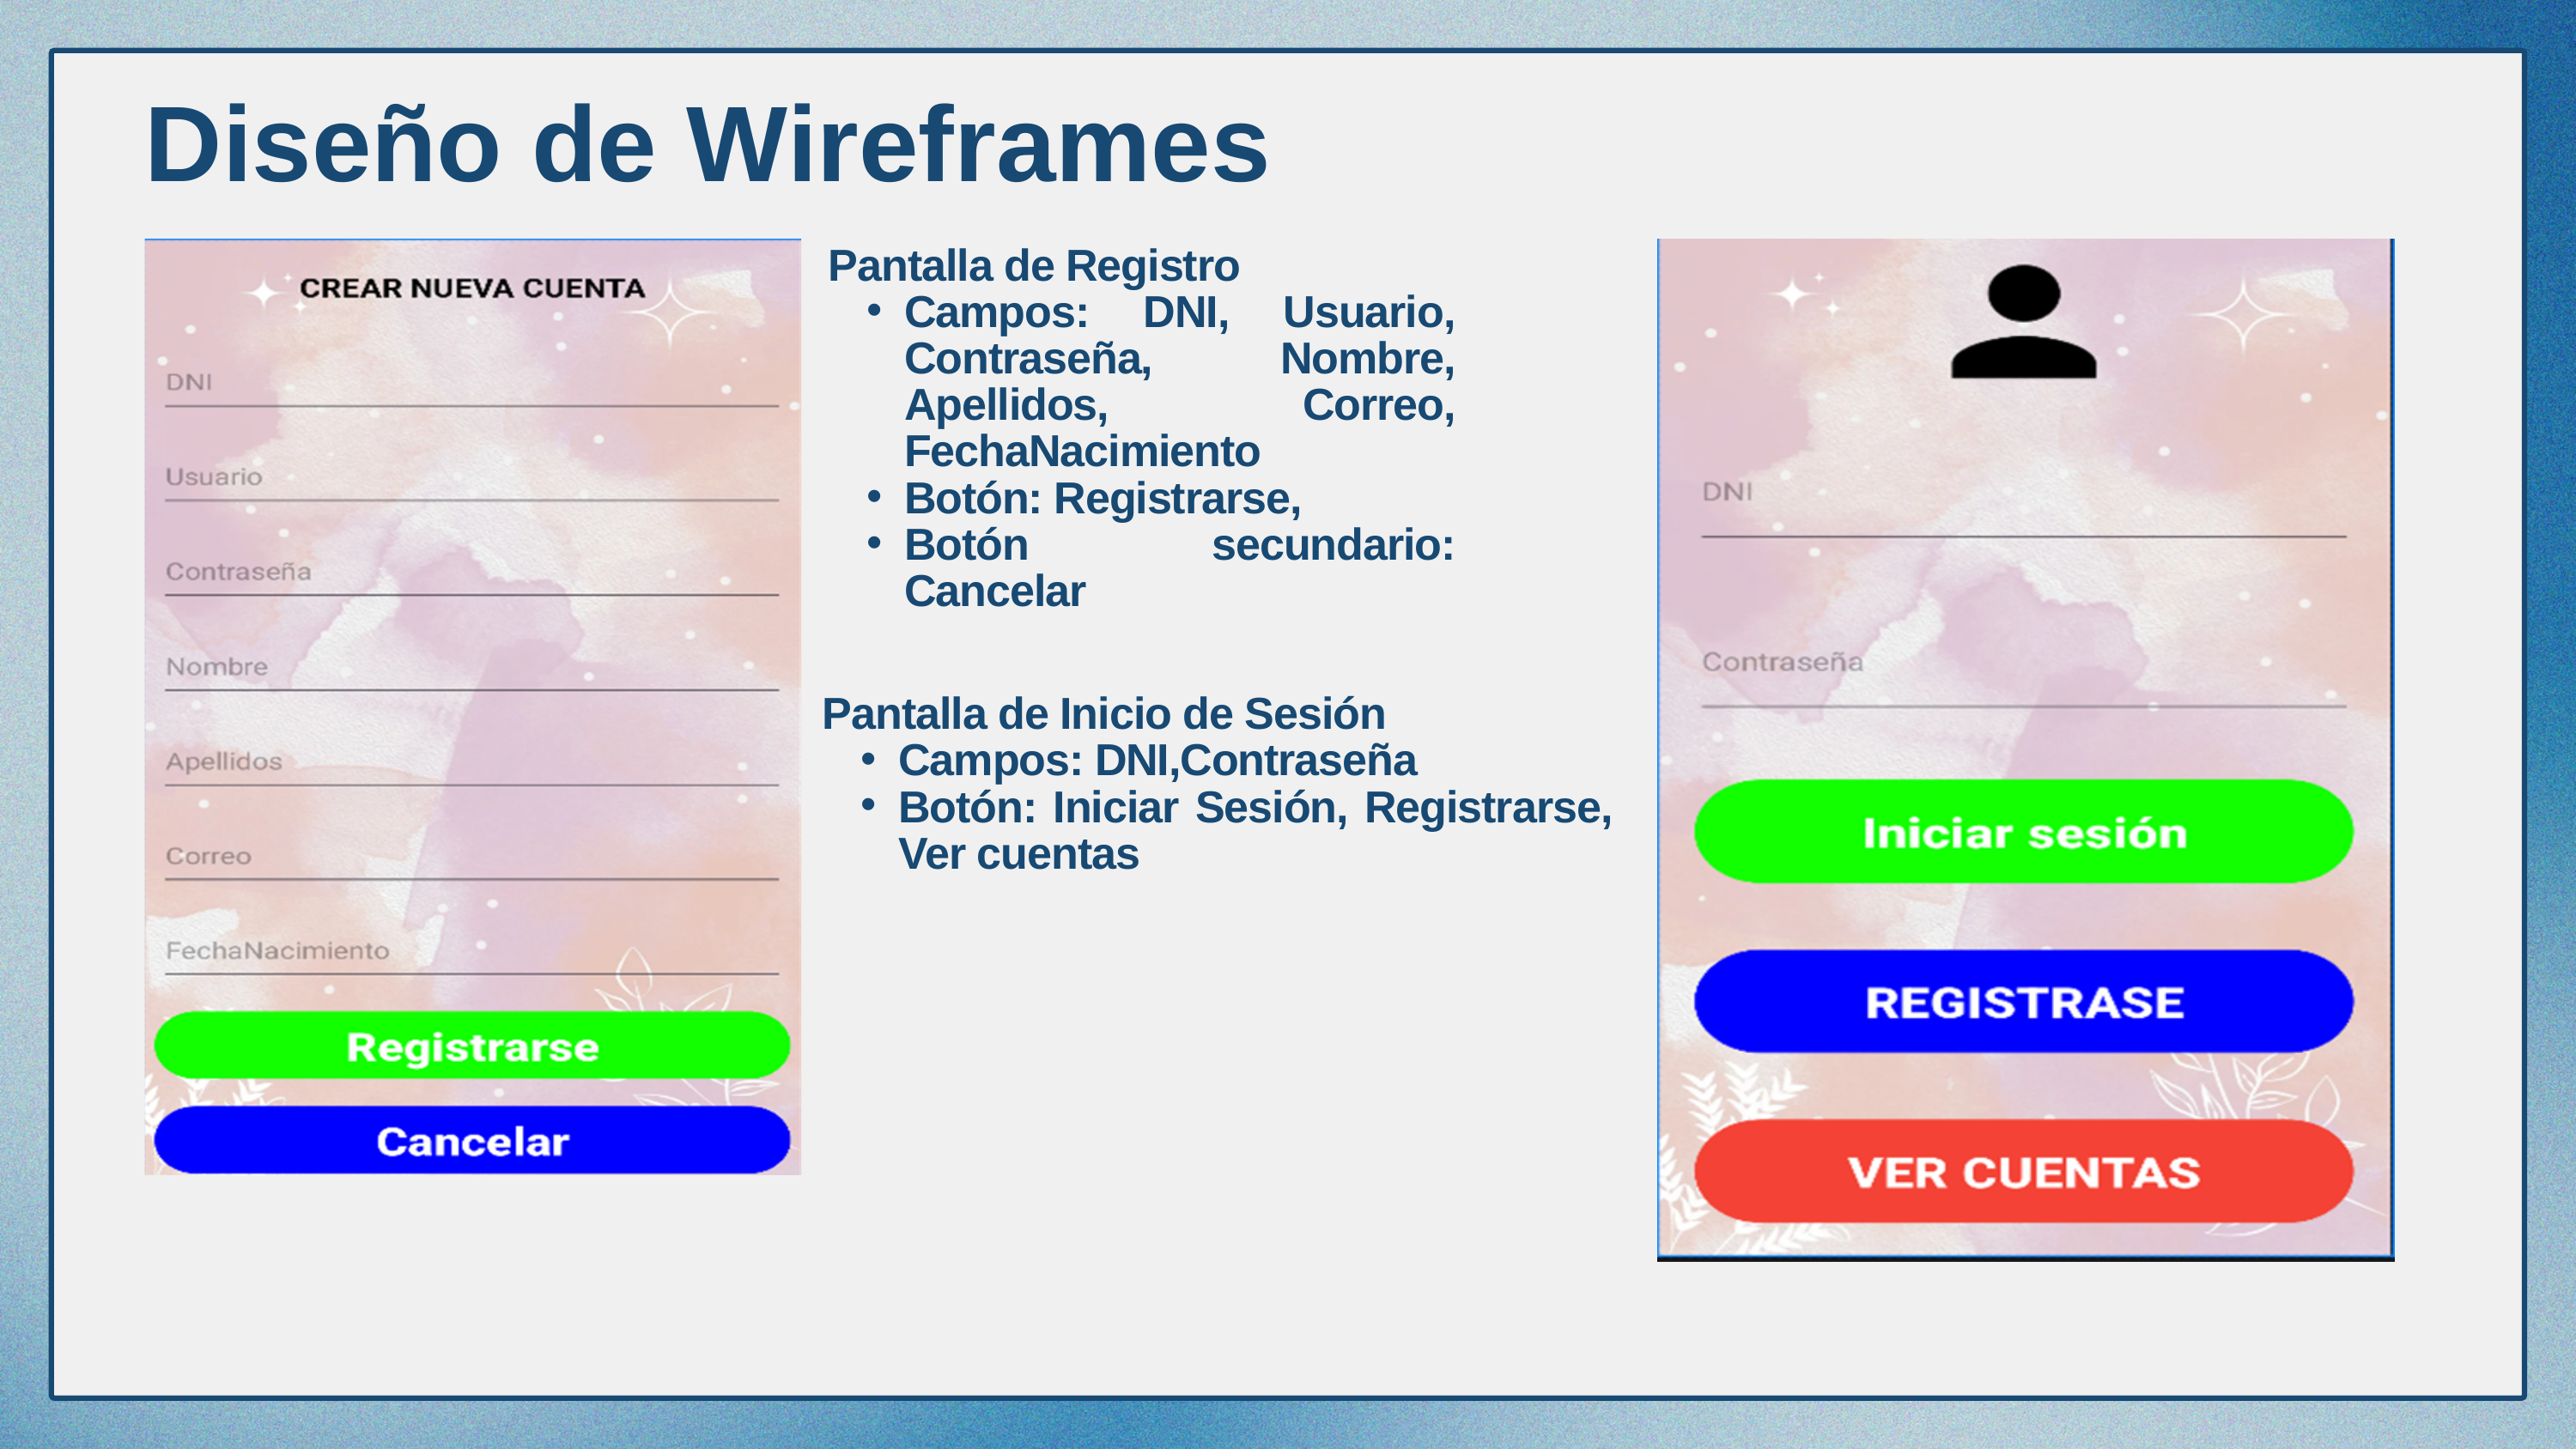

Diseño de Wireframes

Pantalla de Registro
Campos: DNI, Usuario, Contraseña, Nombre, Apellidos, Correo, FechaNacimiento
Botón: Registrarse,
Botón secundario: Cancelar

Pantalla de Inicio de Sesión
Campos: DNI,Contraseña
Botón: Iniciar Sesión, Registrarse, Ver cuentas